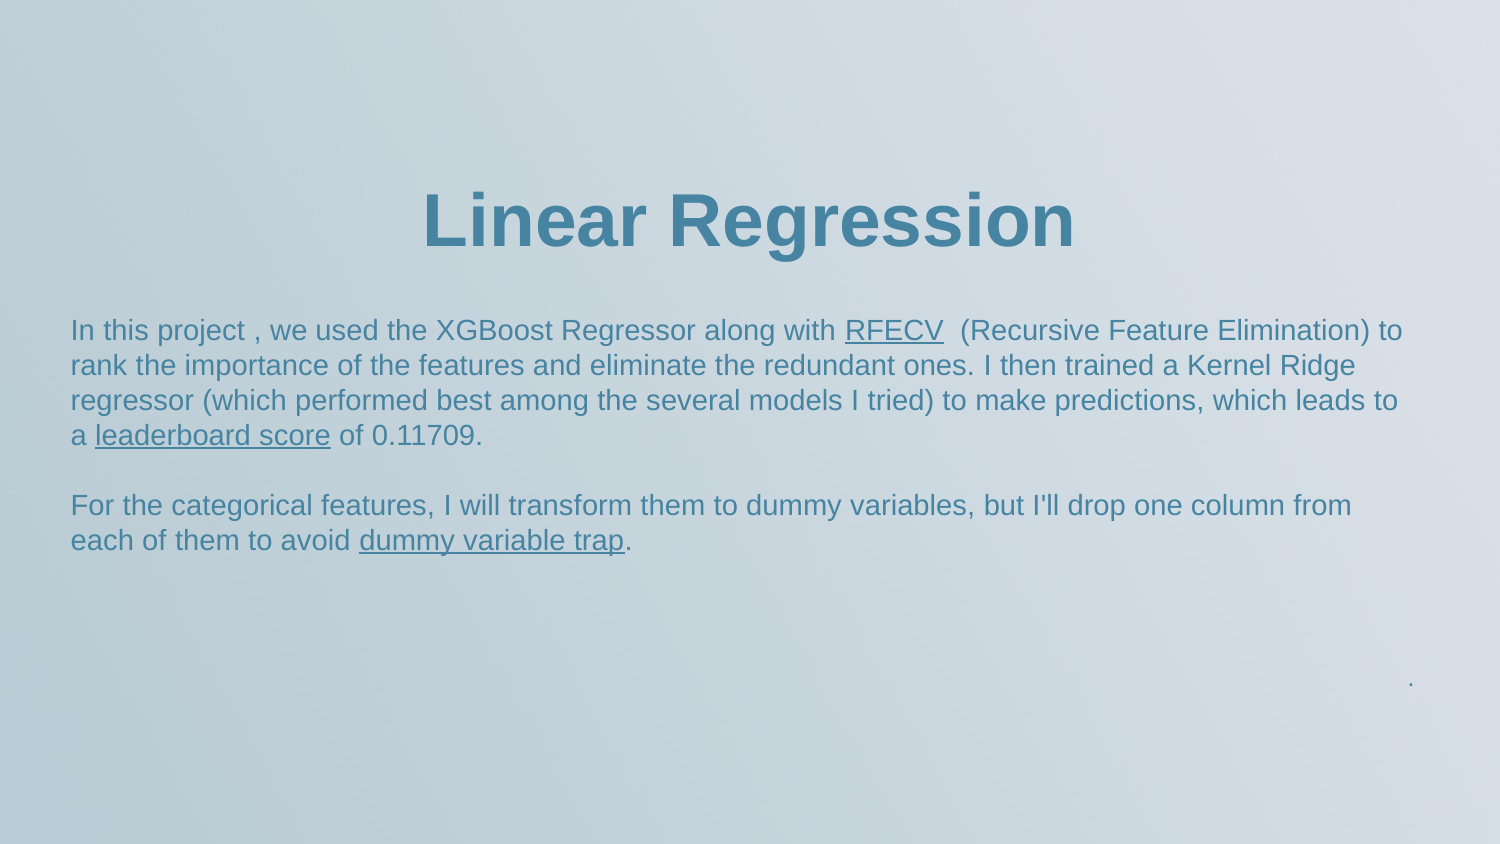

Linear Regression
In this project , we used the XGBoost Regressor along with RFECV  (Recursive Feature Elimination) to rank the importance of the features and eliminate the redundant ones. I then trained a Kernel Ridge regressor (which performed best among the several models I tried) to make predictions, which leads to a leaderboard score of 0.11709.

For the categorical features, I will transform them to dummy variables, but I'll drop one column from each of them to avoid dummy variable trap.

.